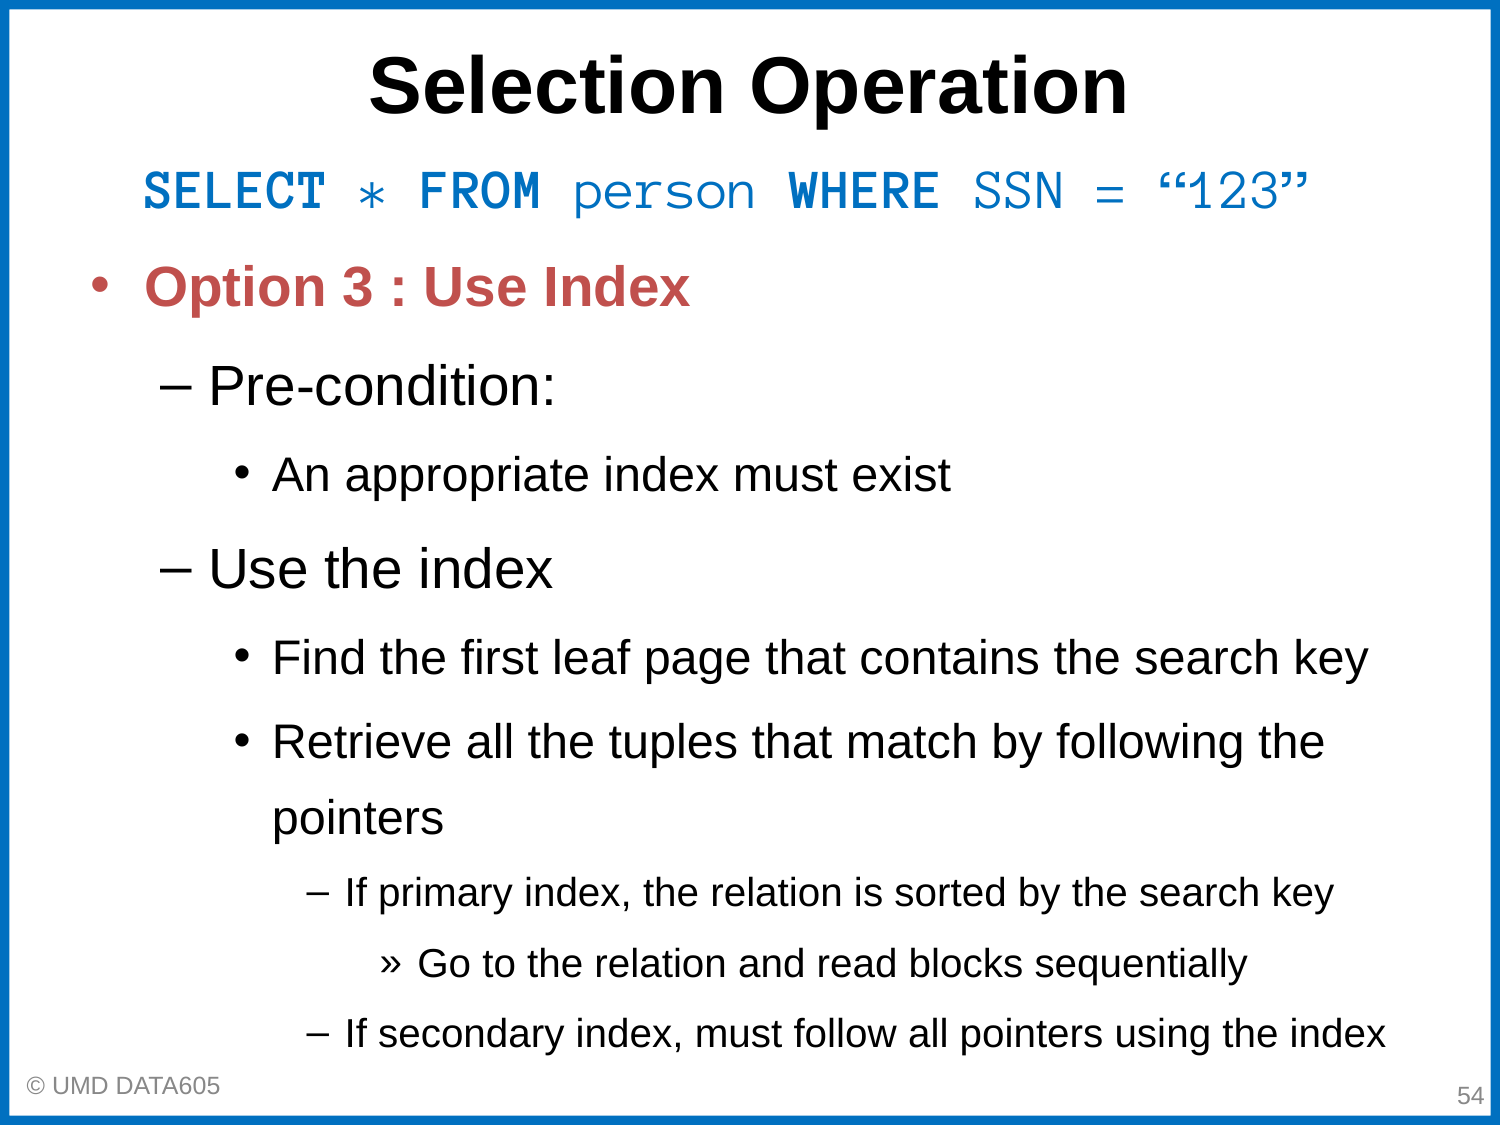

# Selection Operation
SELECT * FROM person WHERE SSN = “123”
Option 3 : Use Index
Pre-condition:
An appropriate index must exist
Use the index
Find the first leaf page that contains the search key
Retrieve all the tuples that match by following the pointers
If primary index, the relation is sorted by the search key
Go to the relation and read blocks sequentially
If secondary index, must follow all pointers using the index
54